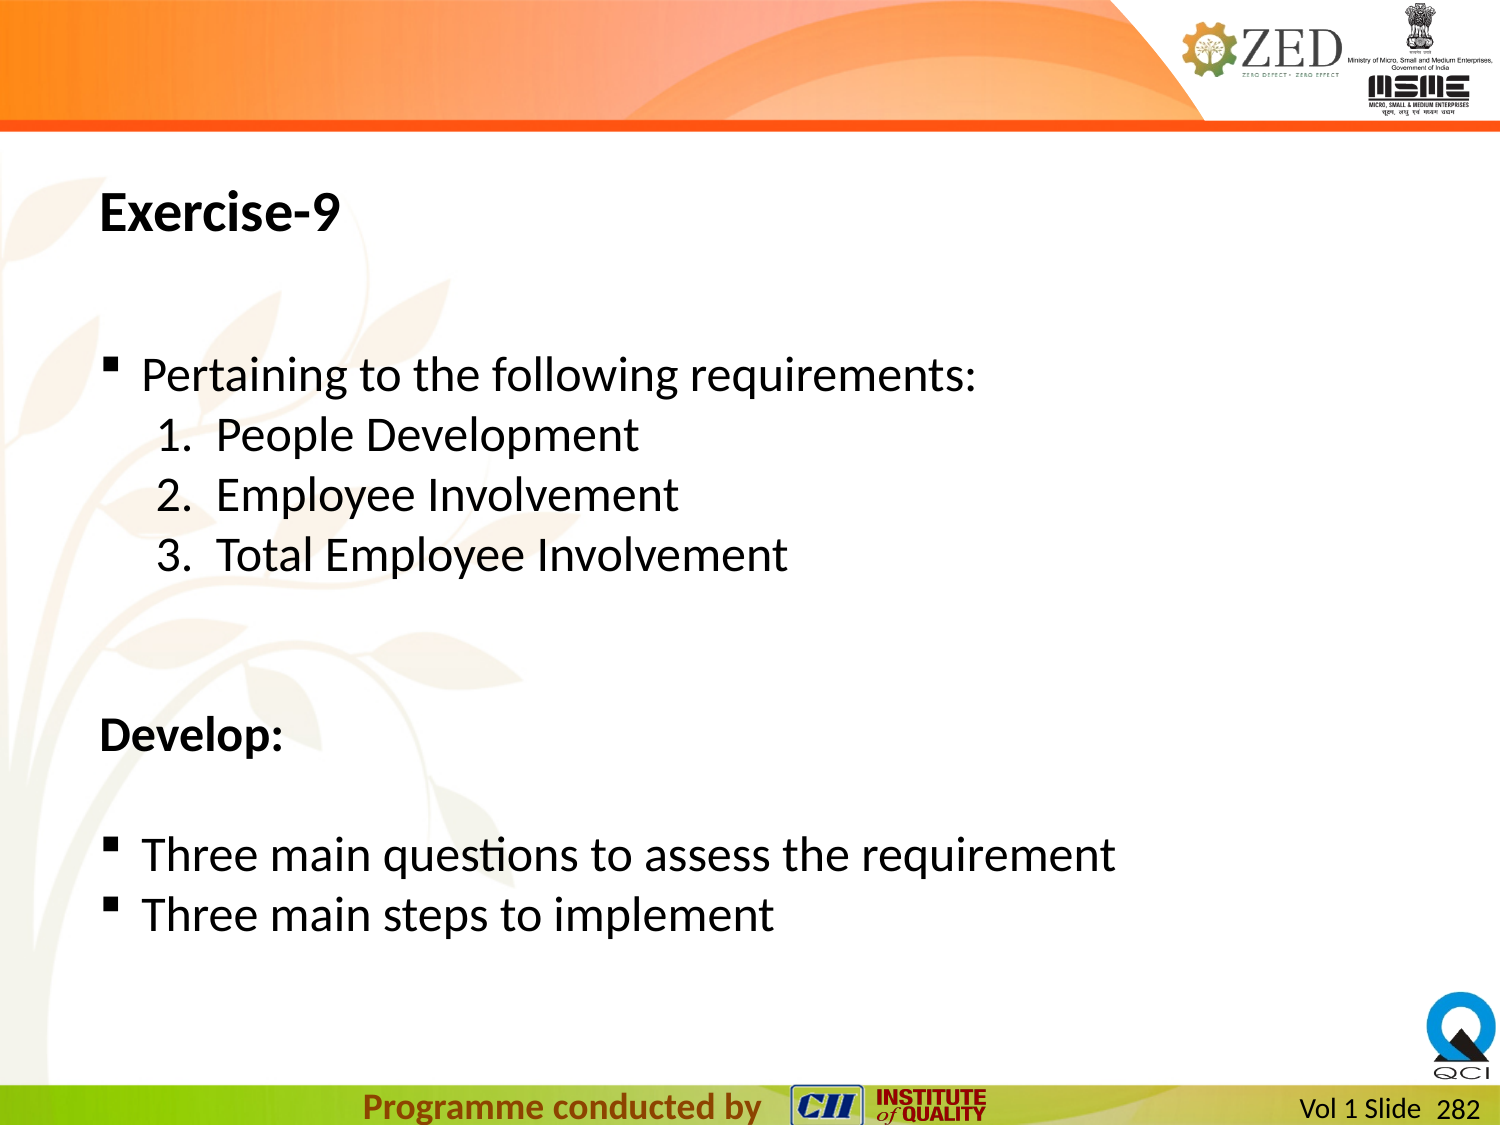

# Exercise-9
Pertaining to the following requirements:
     1.  People Development
     2.  Employee Involvement
     3.  Total Employee Involvement

Develop:

Three main questions to assess the requirement
Three main steps to implement